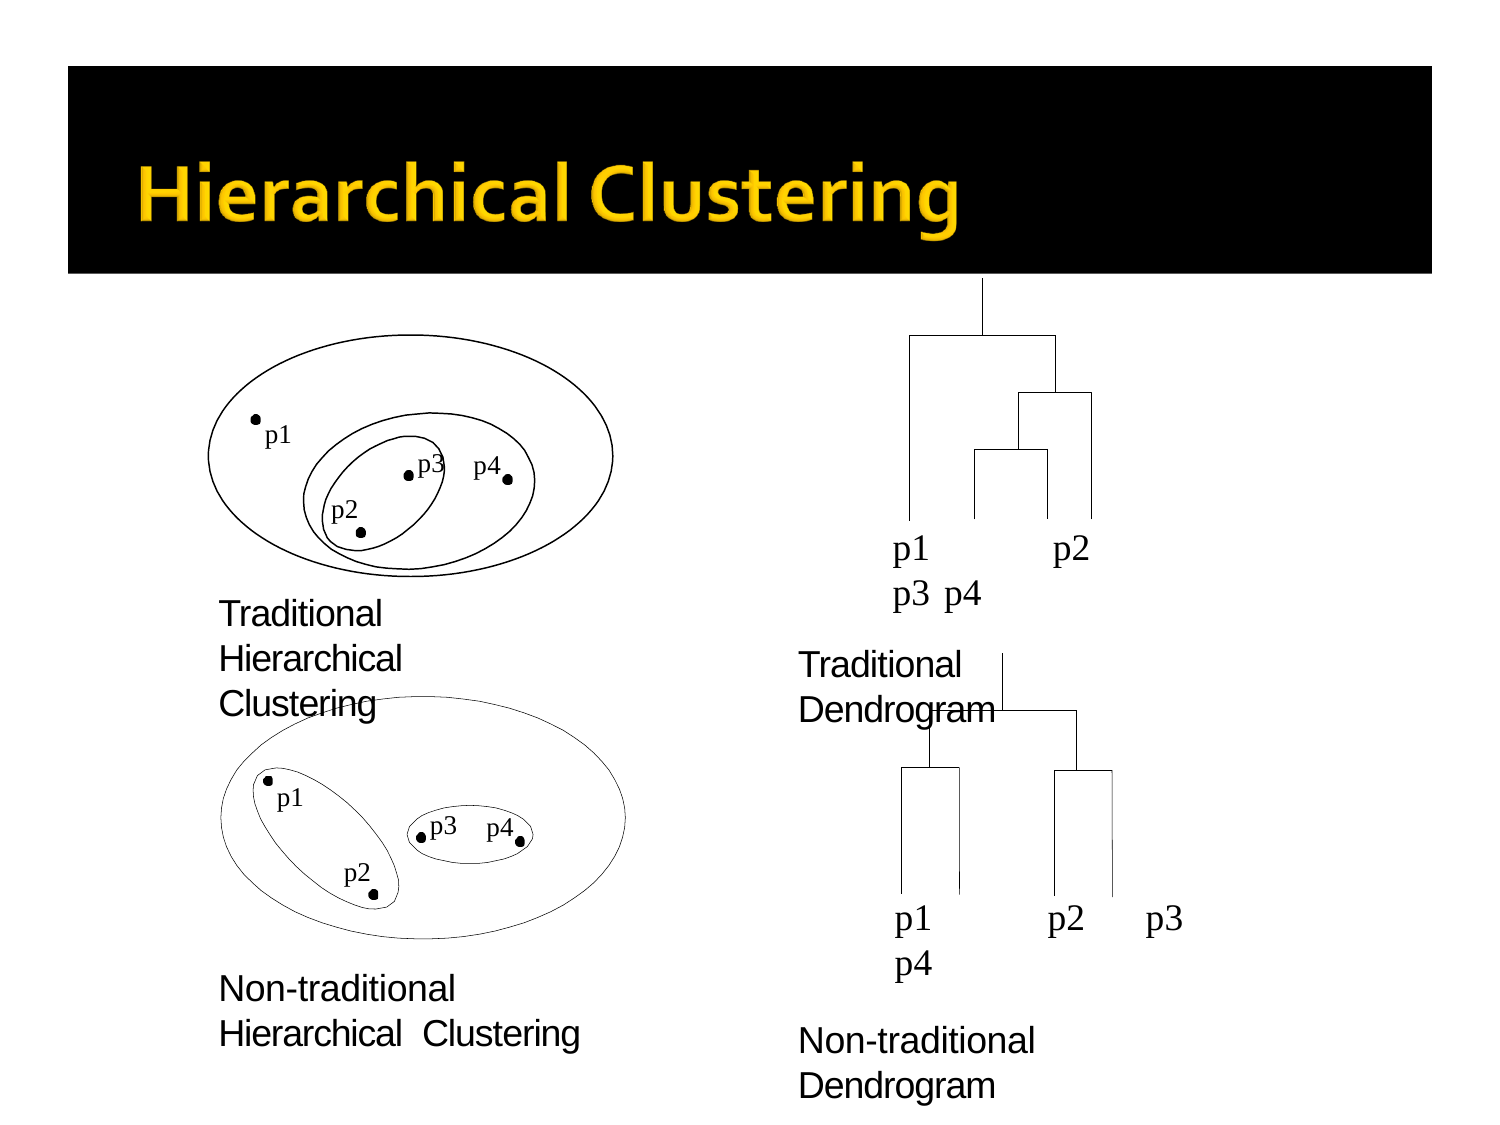

p1

p3
p4

p2
p1	p2	p3 p4
Traditional Dendrogram

Traditional Hierarchical  Clustering

p1

p3
p4

p2

p1	p2	p3 p4

Non-traditional Dendrogram
Non-traditional Hierarchical  Clustering